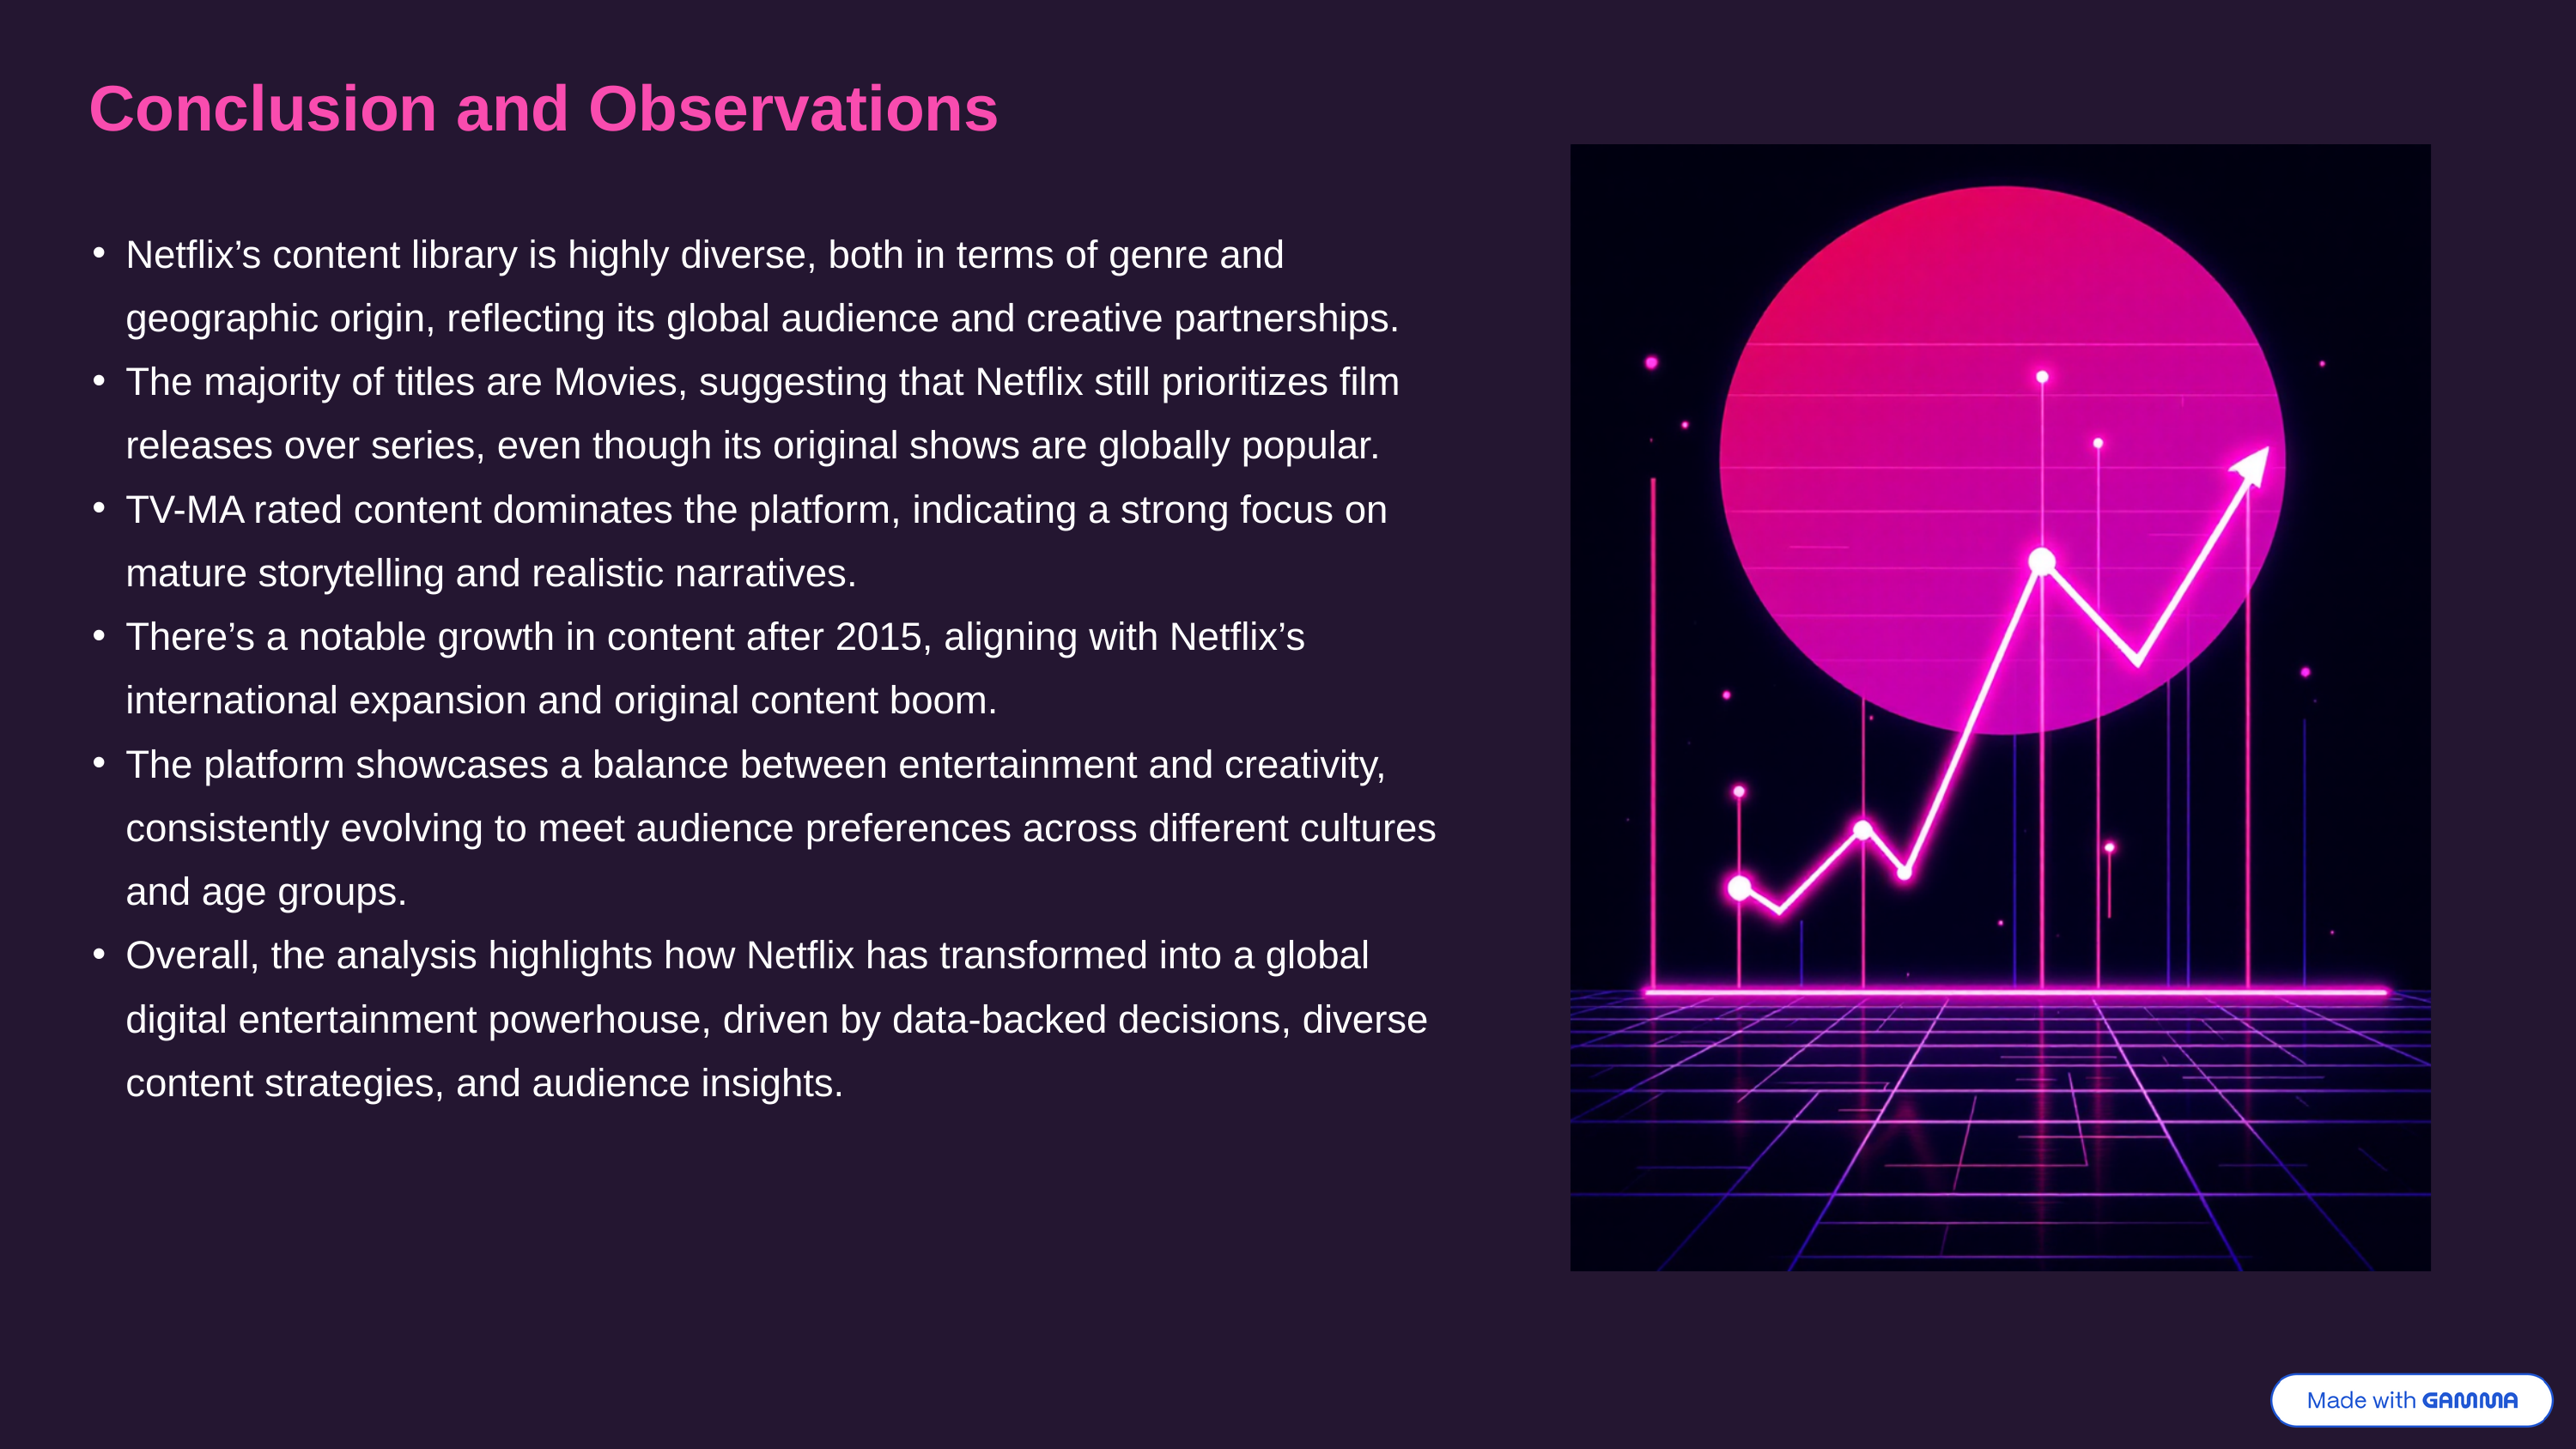

Conclusion and Observations

Netflix’s content library is highly diverse, both in terms of genre and geographic origin, reflecting its global audience and creative partnerships.
The majority of titles are Movies, suggesting that Netflix still prioritizes film releases over series, even though its original shows are globally popular.
TV-MA rated content dominates the platform, indicating a strong focus on mature storytelling and realistic narratives.
There’s a notable growth in content after 2015, aligning with Netflix’s international expansion and original content boom.
The platform showcases a balance between entertainment and creativity, consistently evolving to meet audience preferences across different cultures and age groups.
Overall, the analysis highlights how Netflix has transformed into a global digital entertainment powerhouse, driven by data-backed decisions, diverse content strategies, and audience insights.

Movies
TV Shows